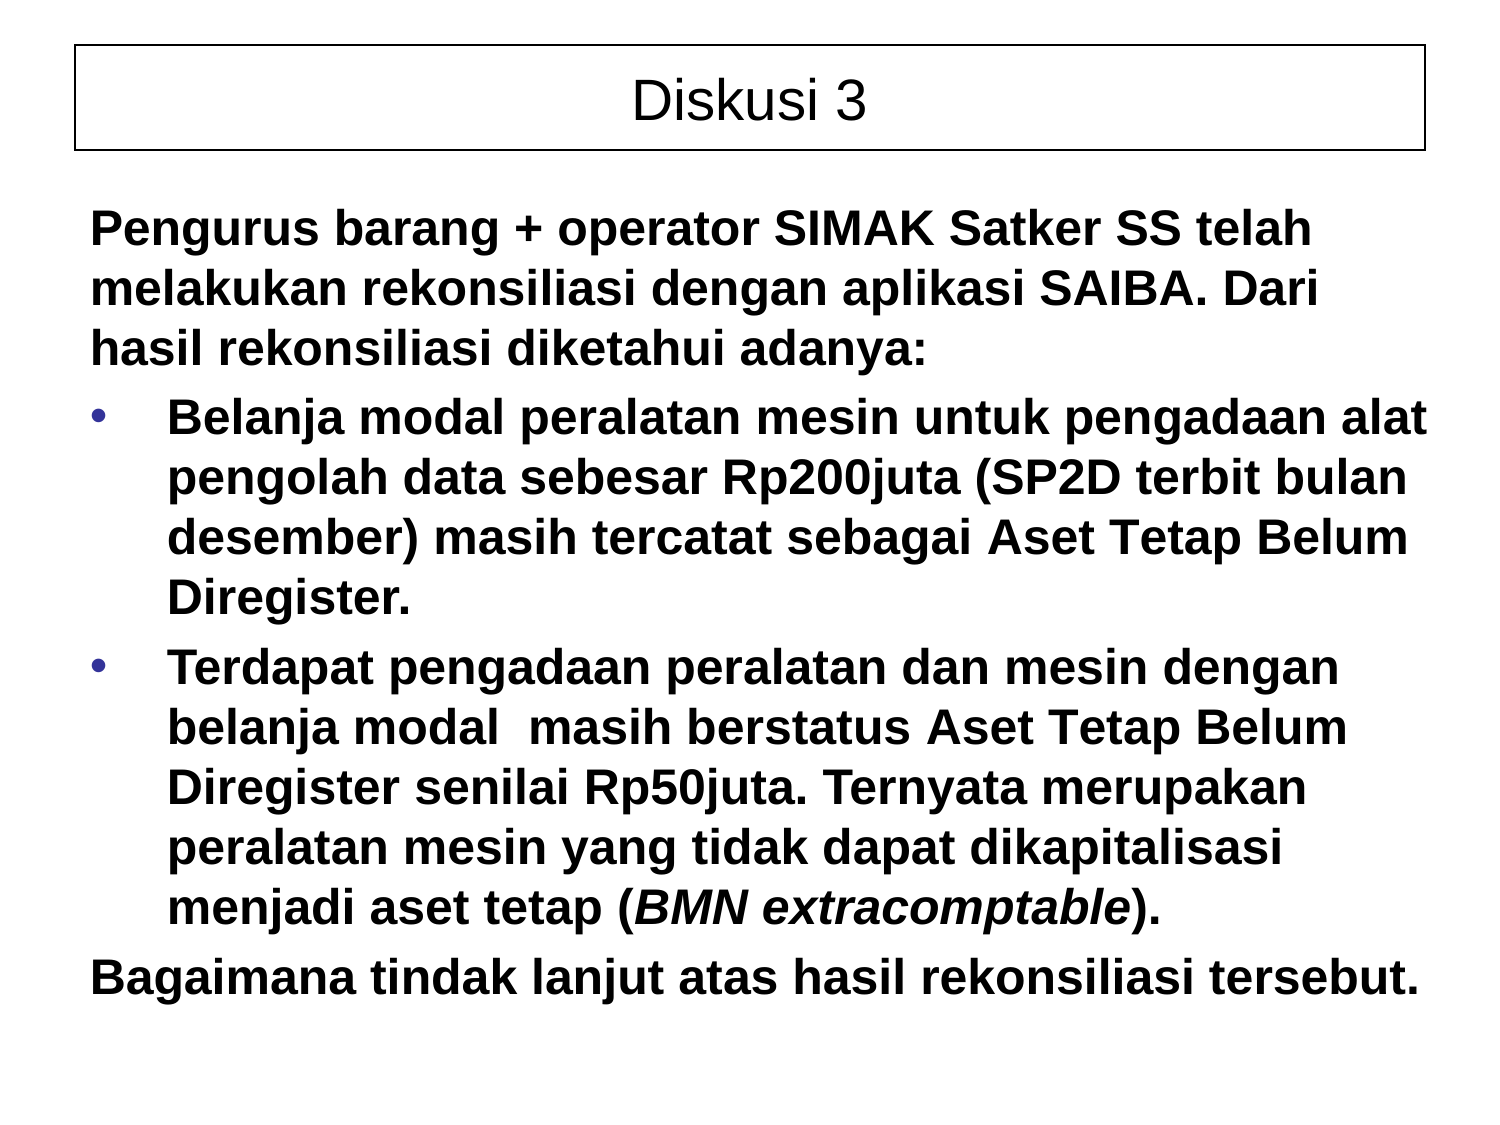

Diskusi 3
Pengurus barang + operator SIMAK Satker SS telah melakukan rekonsiliasi dengan aplikasi SAIBA. Dari hasil rekonsiliasi diketahui adanya:
Belanja modal peralatan mesin untuk pengadaan alat pengolah data sebesar Rp200juta (SP2D terbit bulan desember) masih tercatat sebagai Aset Tetap Belum Diregister.
Terdapat pengadaan peralatan dan mesin dengan belanja modal  masih berstatus Aset Tetap Belum Diregister senilai Rp50juta. Ternyata merupakan peralatan mesin yang tidak dapat dikapitalisasi menjadi aset tetap (BMN extracomptable).
Bagaimana tindak lanjut atas hasil rekonsiliasi tersebut.